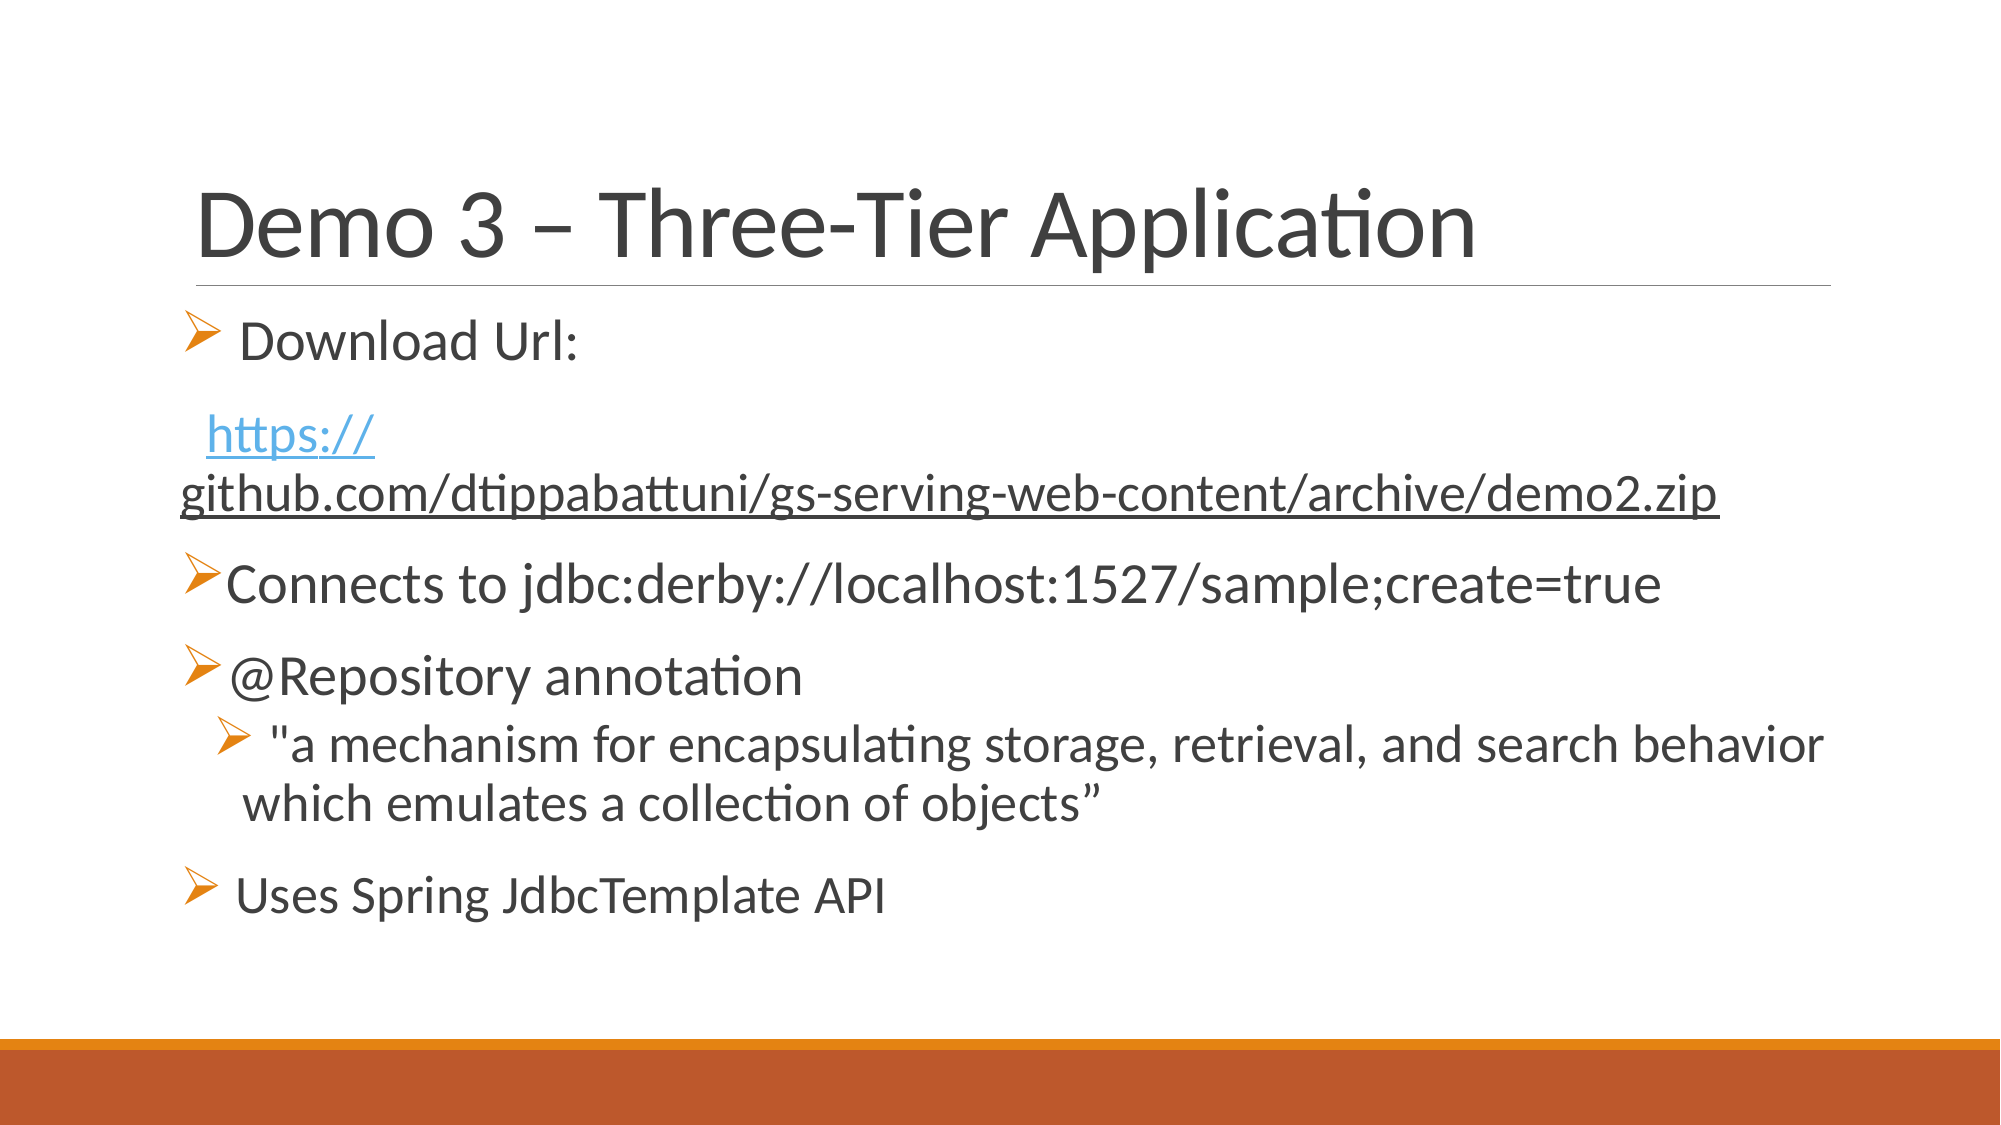

# Demo 3 – Three-Tier Application
 Download Url:
  https://github.com/dtippabattuni/gs-serving-web-content/archive/demo2.zip
Connects to jdbc:derby://localhost:1527/sample;create=true
@Repository annotation
 "a mechanism for encapsulating storage, retrieval, and search behavior which emulates a collection of objects”
 Uses Spring JdbcTemplate API